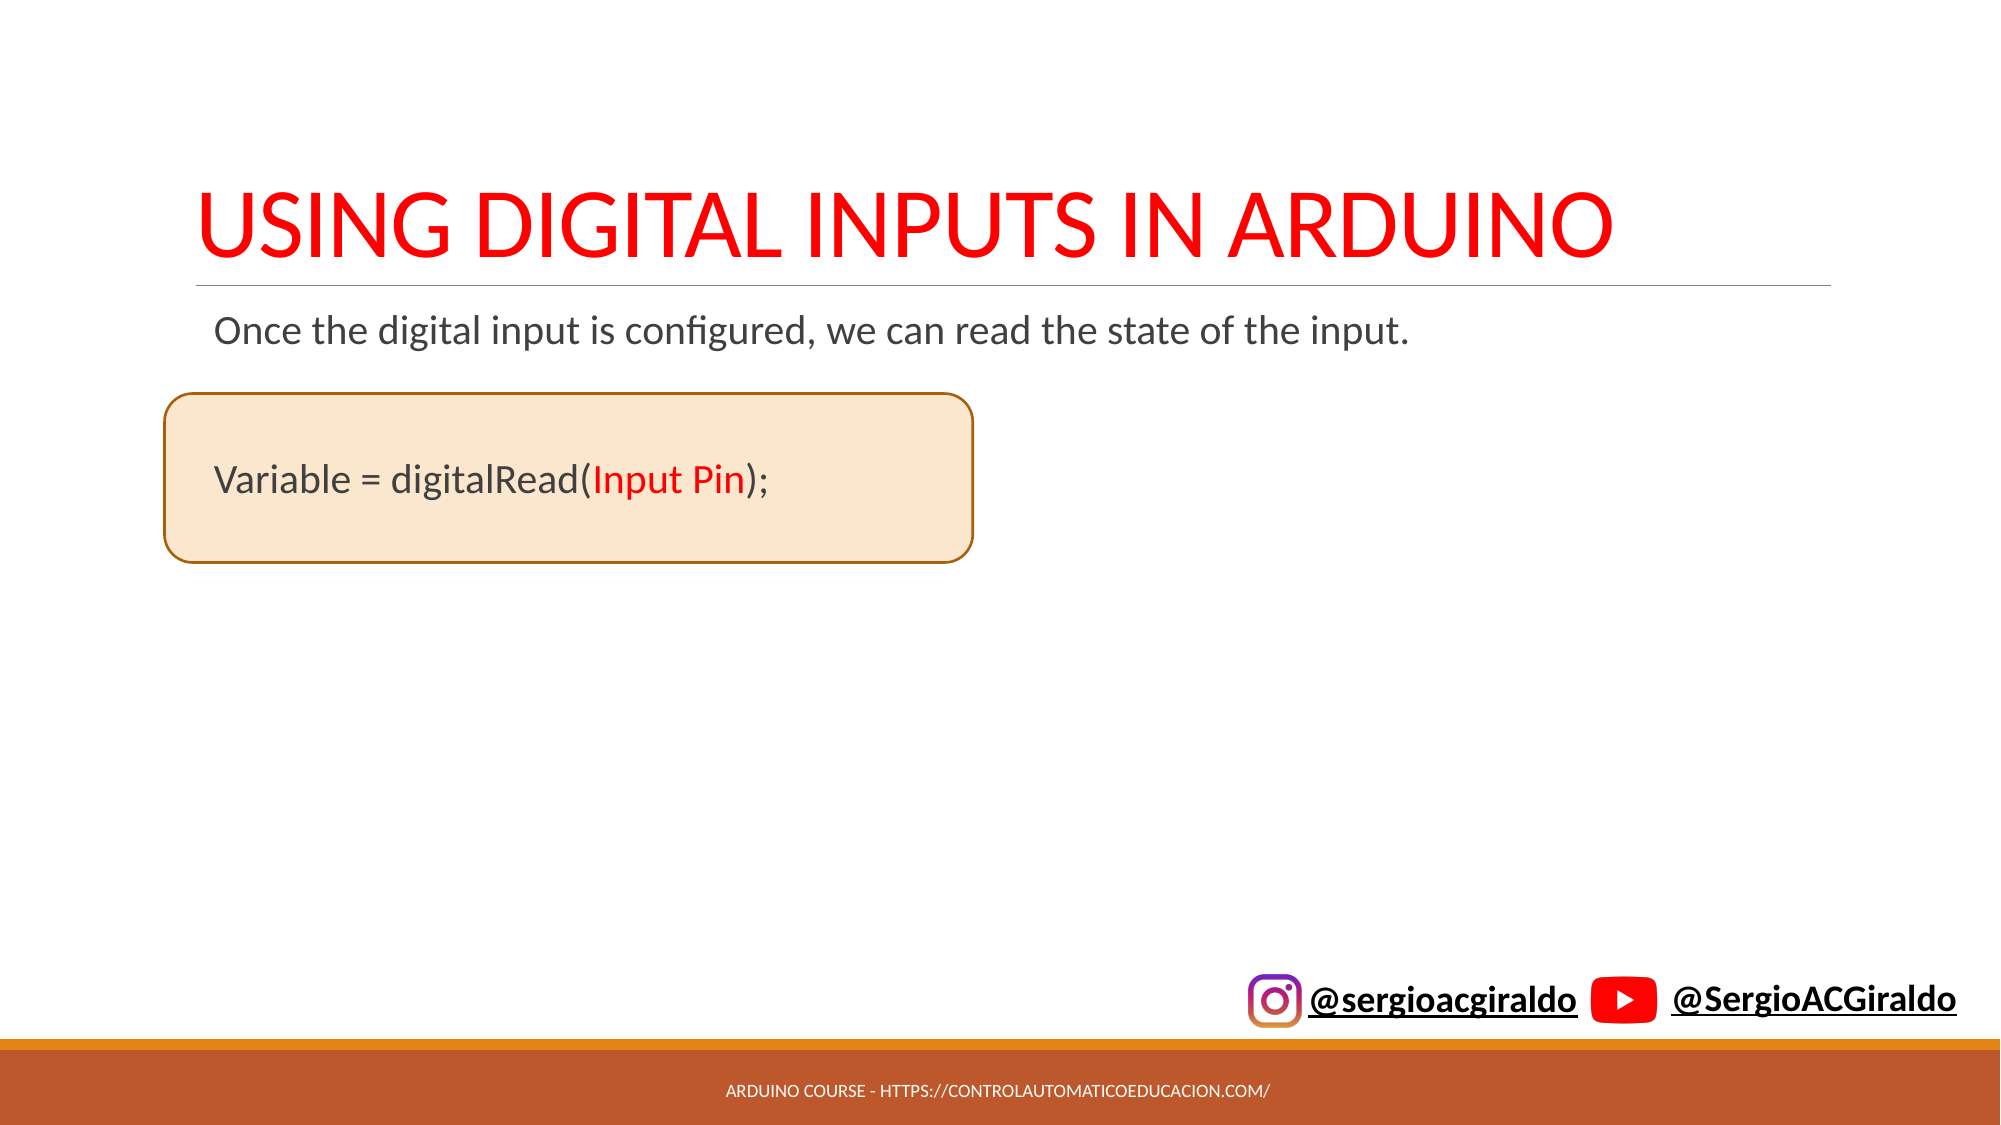

# USING DIGITAL INPUTS IN ARDUINO
Once the digital input is configured, we can read the state of the input.

Variable = digitalRead(Input Pin);

Arduino Course - https://controlautomaticoeducacion.com/